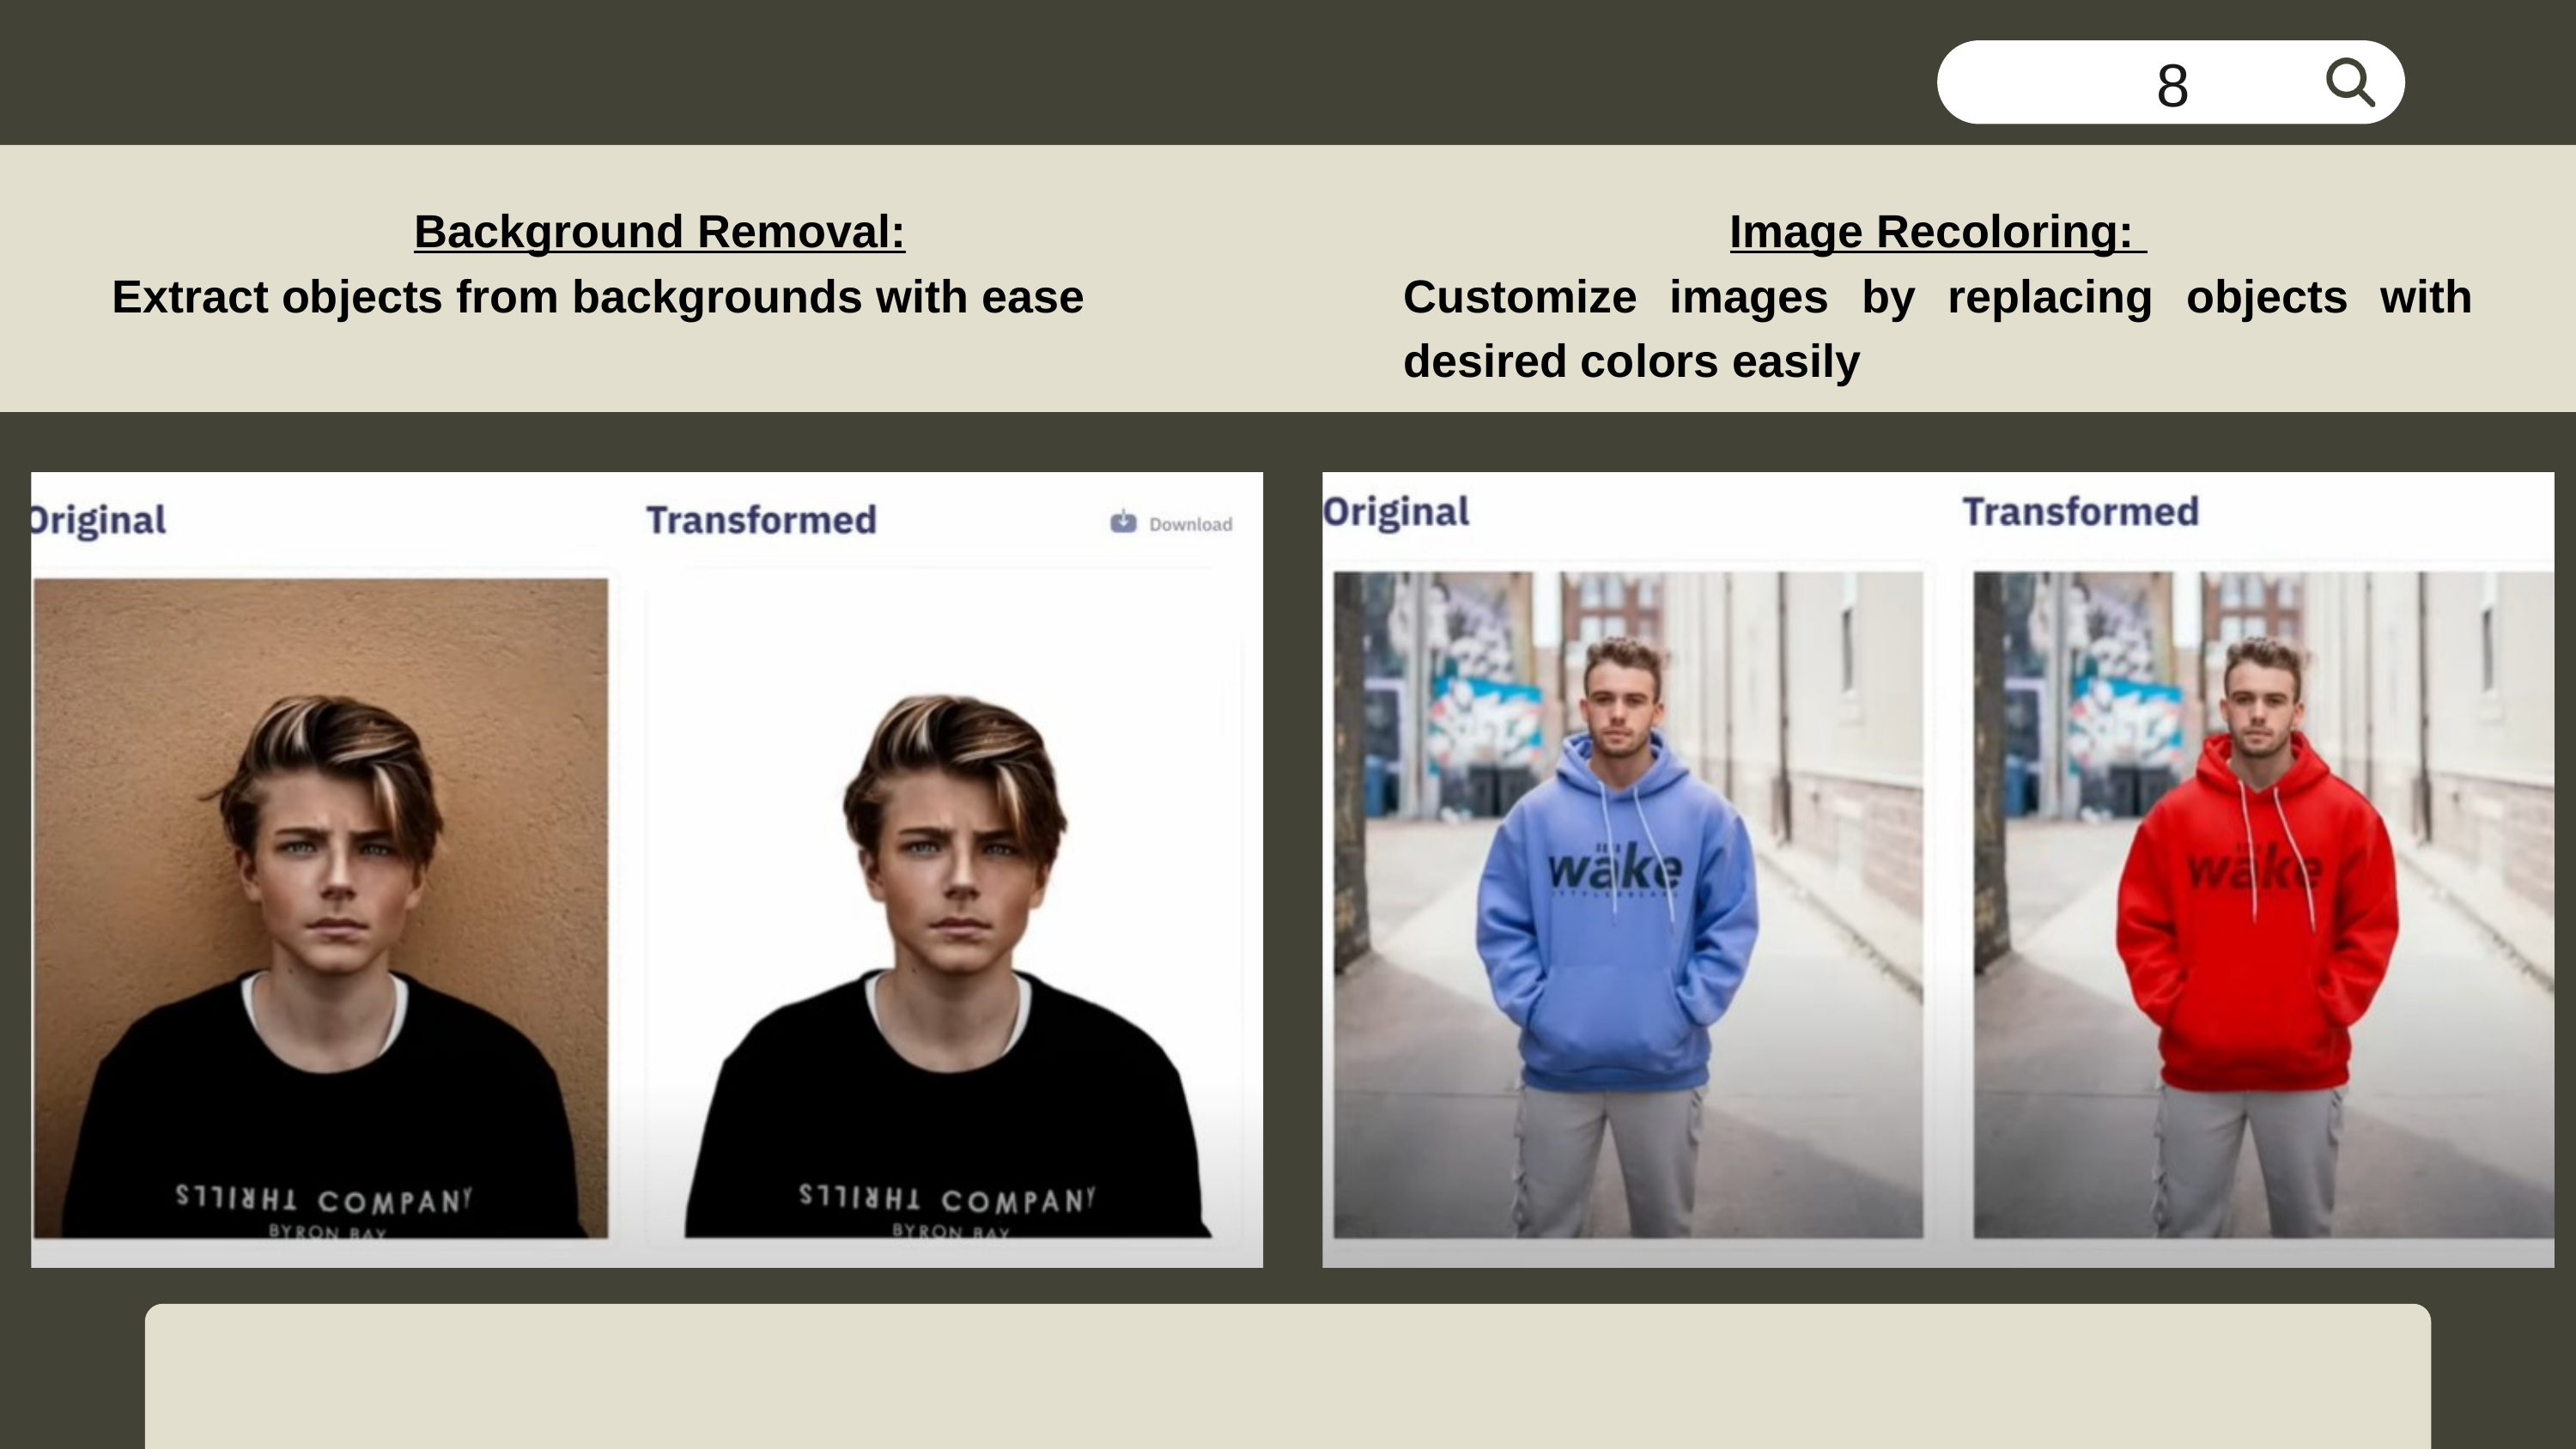

8

Background Removal:
Extract objects from backgrounds with ease

Image Recoloring:
Customize images by replacing objects with desired colors easily